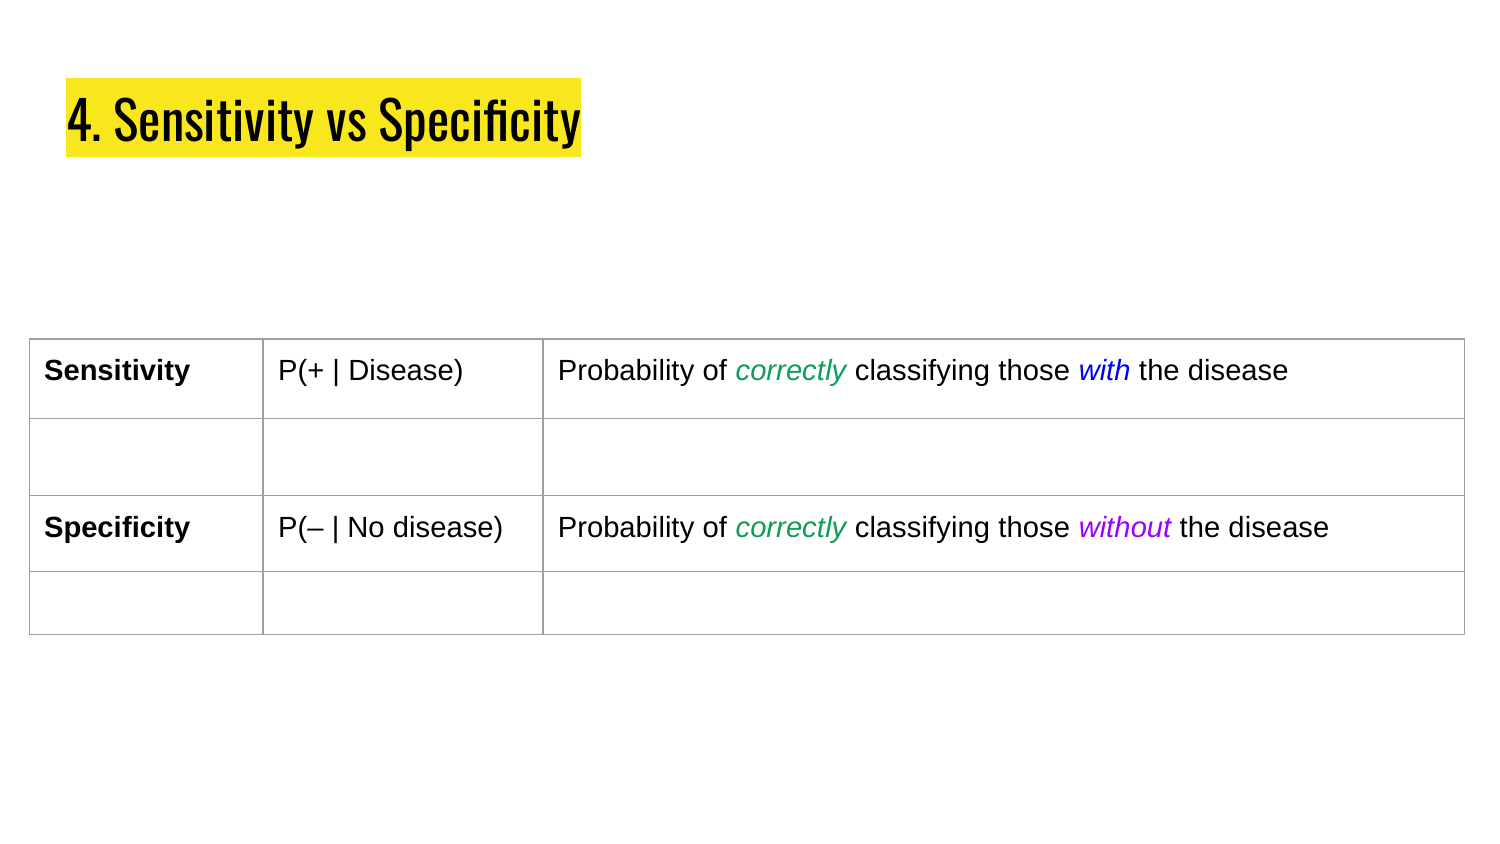

# 4. Sensitivity vs Specificity
| Sensitivity | P(+ | Disease) | Probability of correctly classifying those with the disease |
| --- | --- | --- |
| 1 - Sensitivity | P(– | Disease) | Probability of incorrectly classifying those with the disease |
| Specificity | P(– | No disease) | Probability of correctly classifying those without the disease |
| 1 - Specificity | P(+ | No disease) | Probability of incorrectly classifying those without the disease |